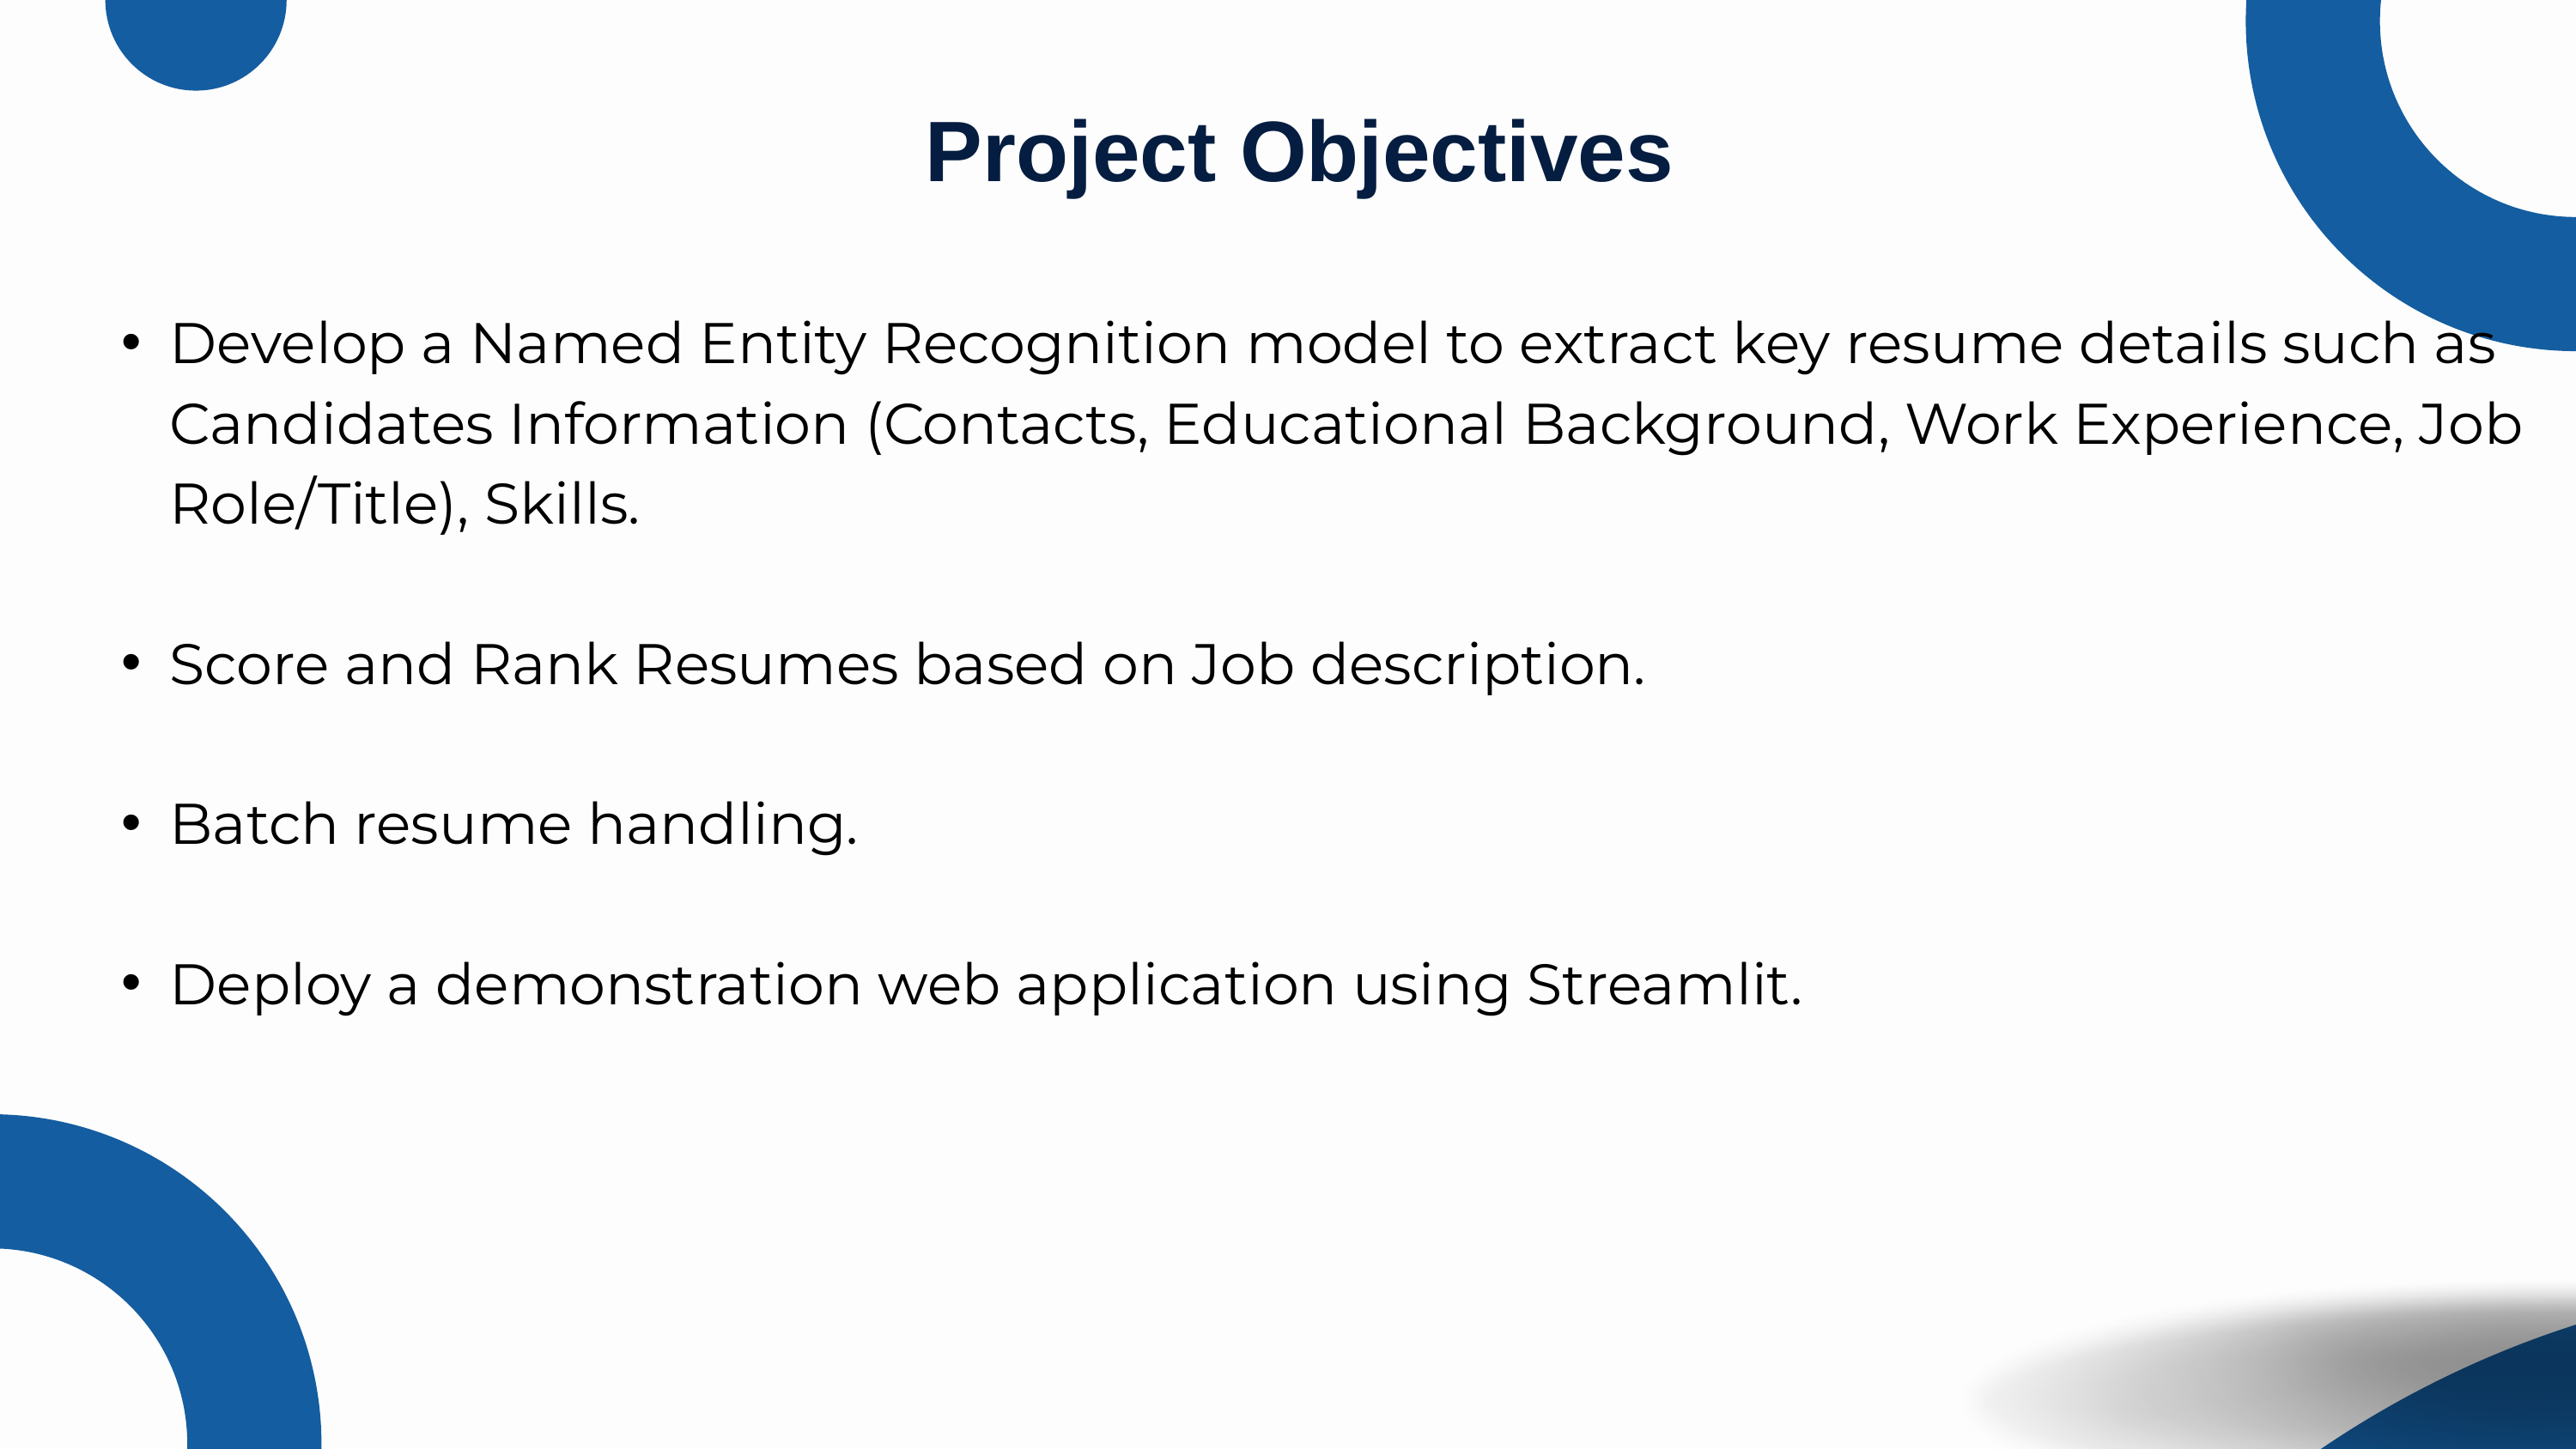

Project Objectives
Develop a Named Entity Recognition model to extract key resume details such as Candidates Information (Contacts, Educational Background, Work Experience, Job Role/Title), Skills.

Score and Rank Resumes based on Job description.

Batch resume handling.

Deploy a demonstration web application using Streamlit.